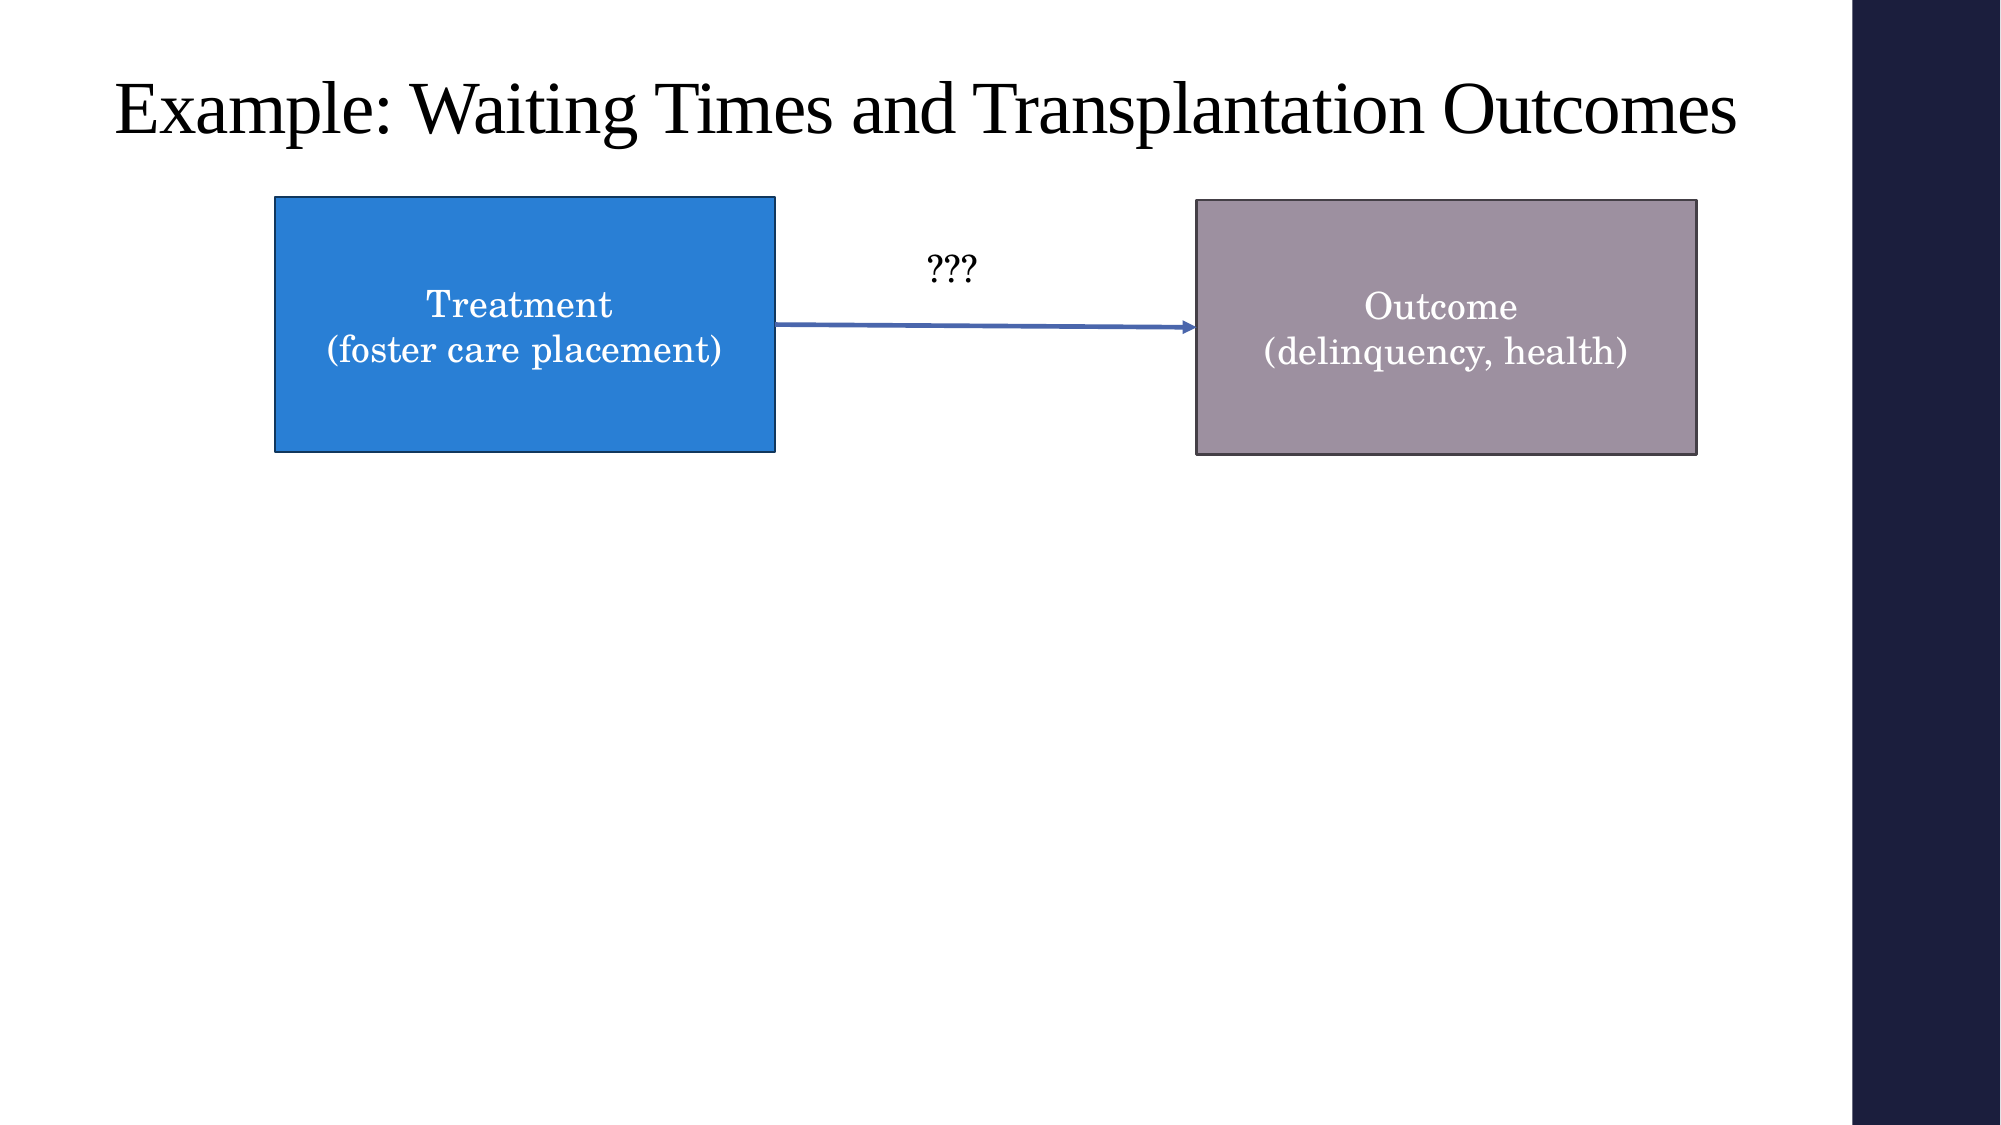

# Example: Waiting Times and Transplantation Outcomes
Treatment
(foster care placement)
Outcome
(delinquency, health)
???